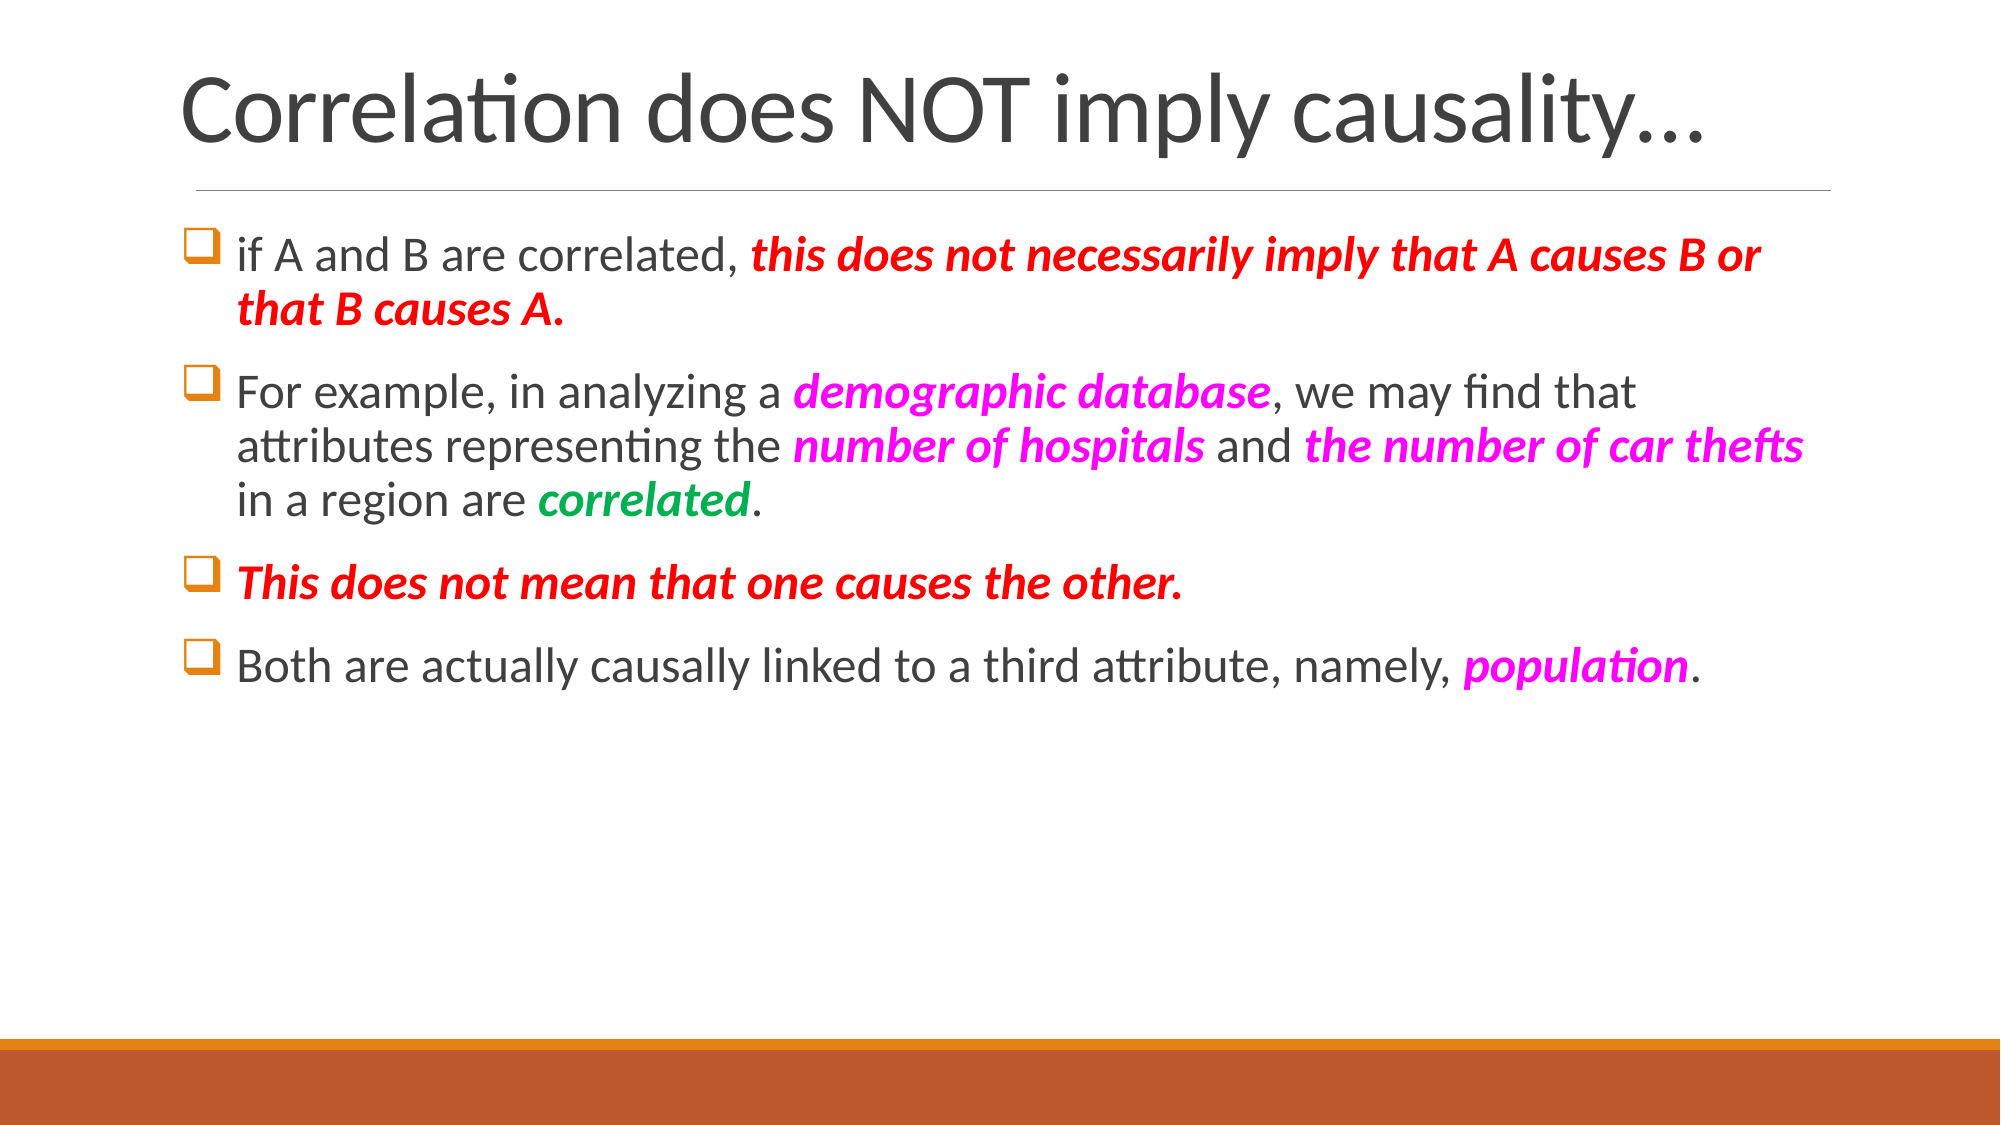

# Correlation does NOT imply causality…
if A and B are correlated, this does not necessarily imply that A causes B or that B causes A.
For example, in analyzing a demographic database, we may ﬁnd that attributes representing the number of hospitals and the number of car thefts in a region are correlated.
This does not mean that one causes the other.
Both are actually causally linked to a third attribute, namely, population.
23